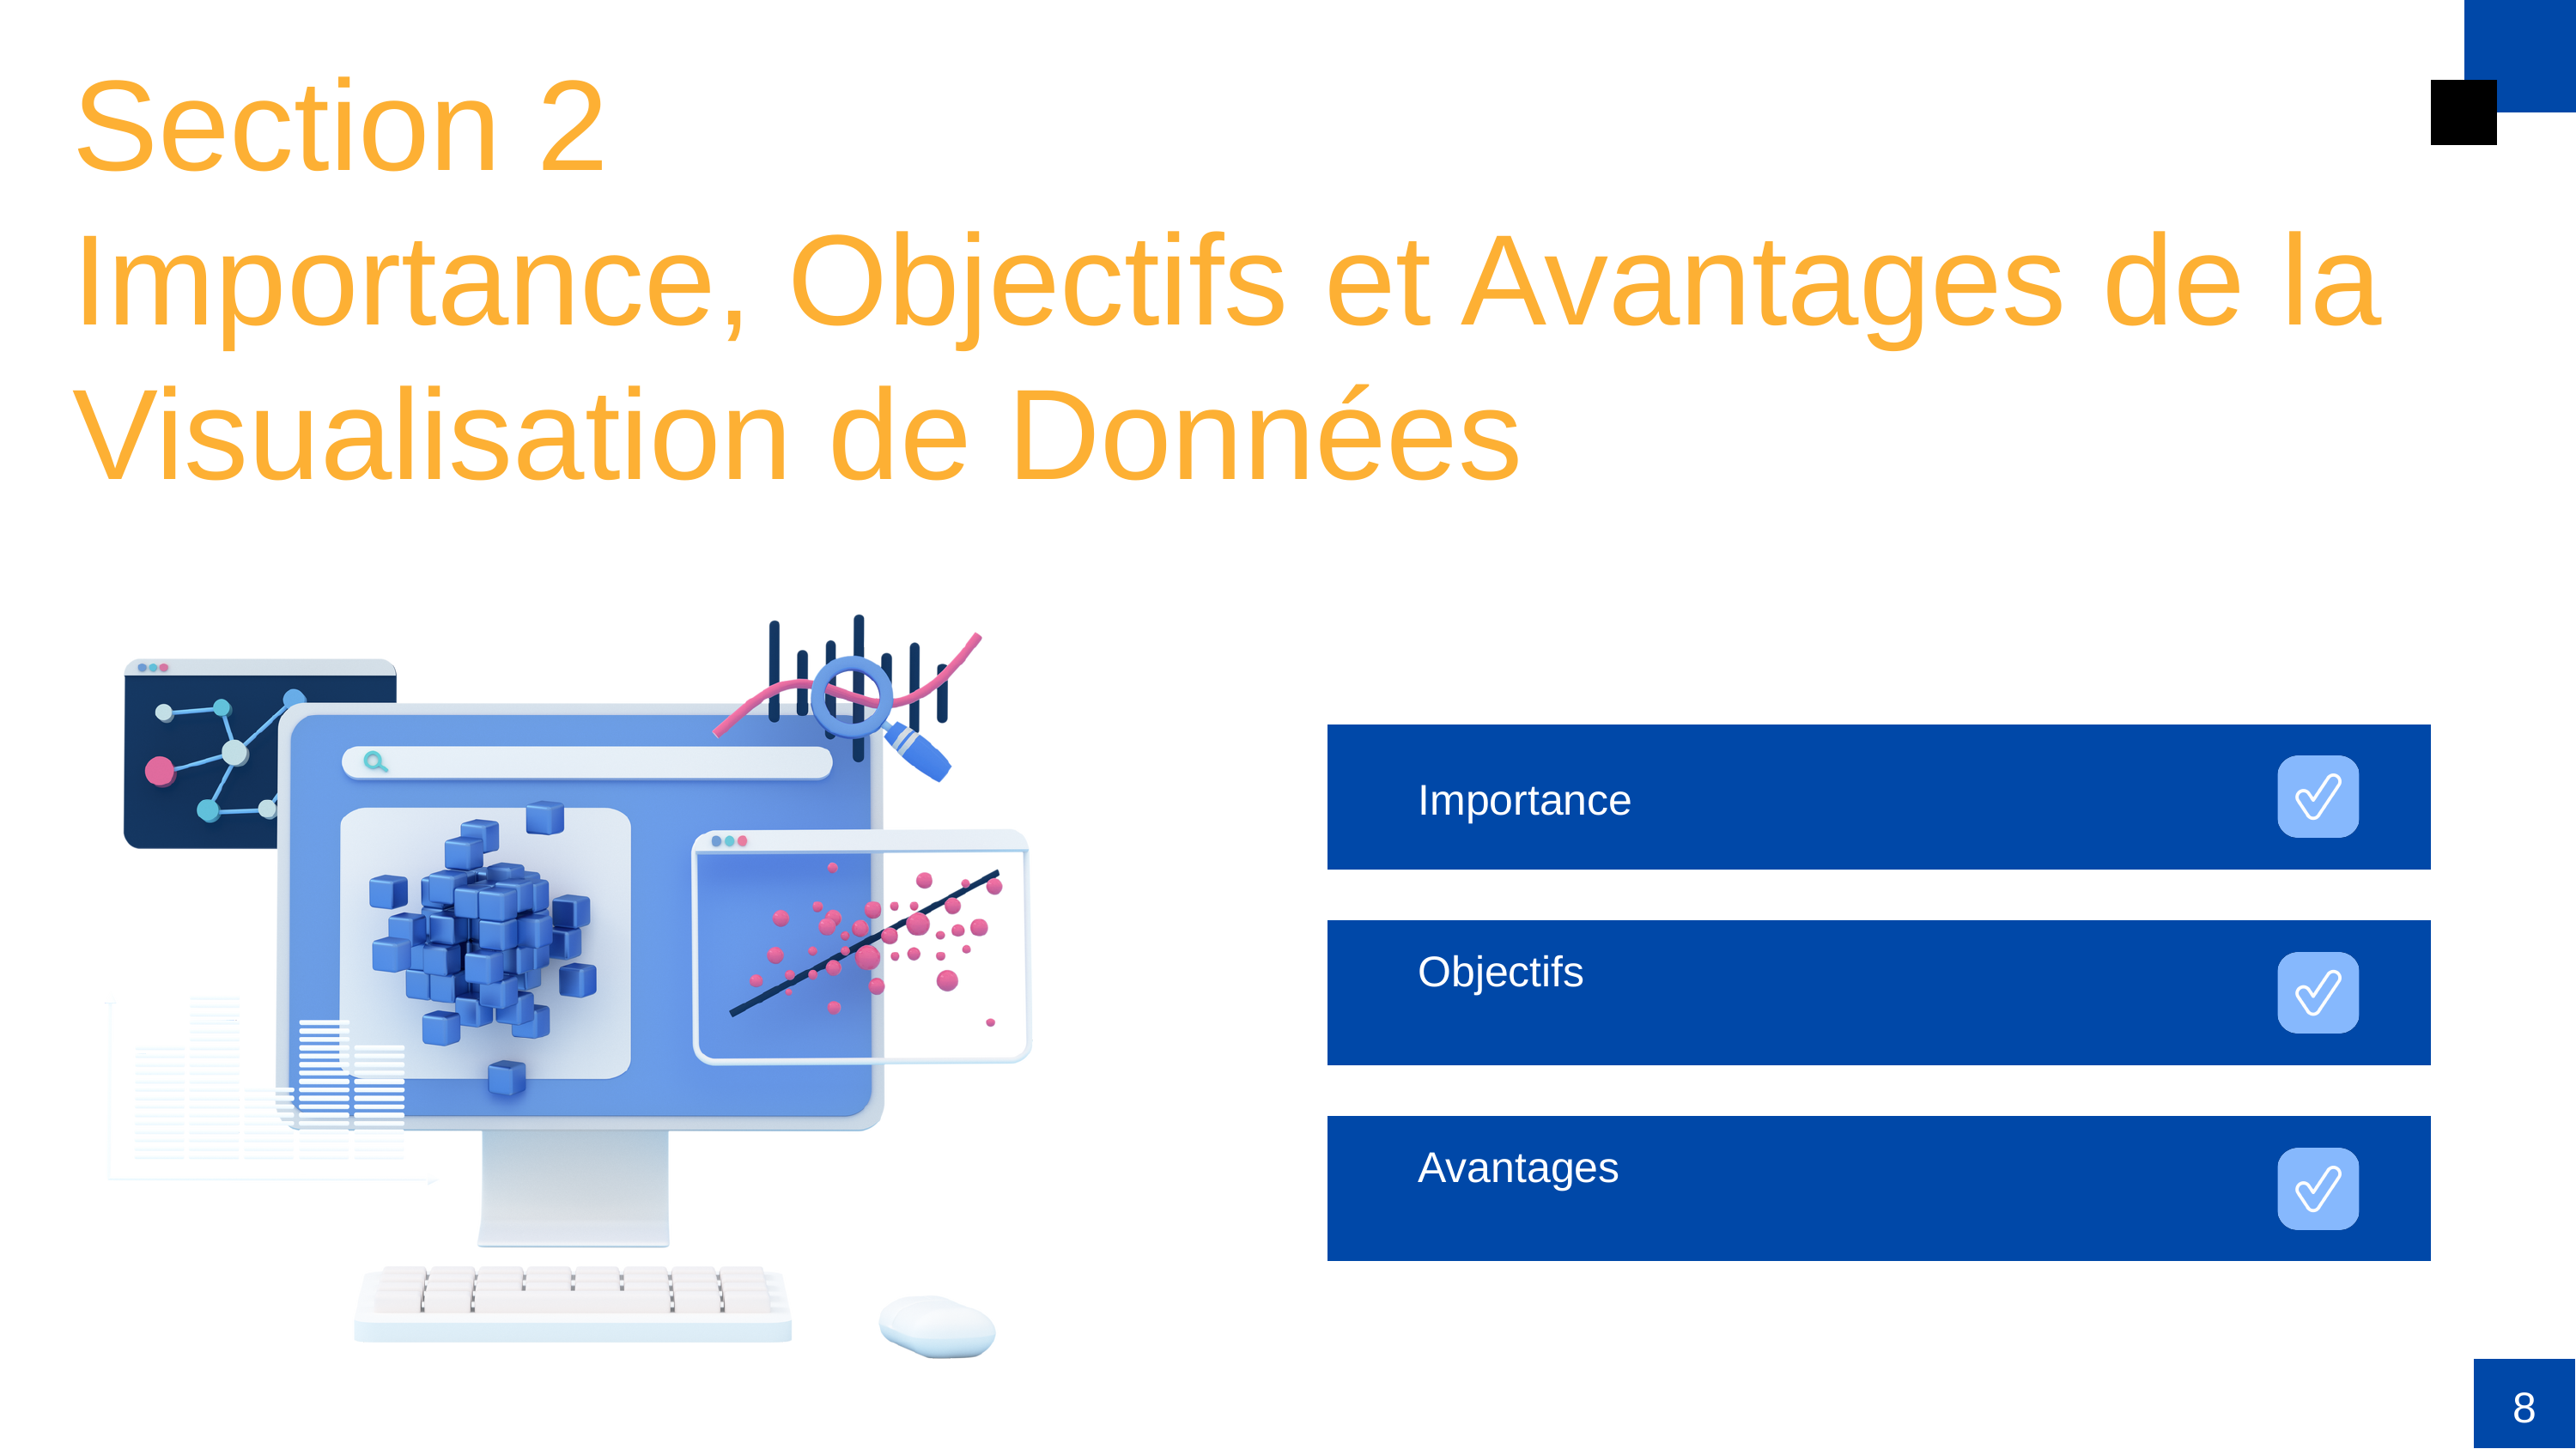

Section 2
Importance, Objectifs et Avantages de la Visualisation de Données

Importance

Objectifs

Avantages

8